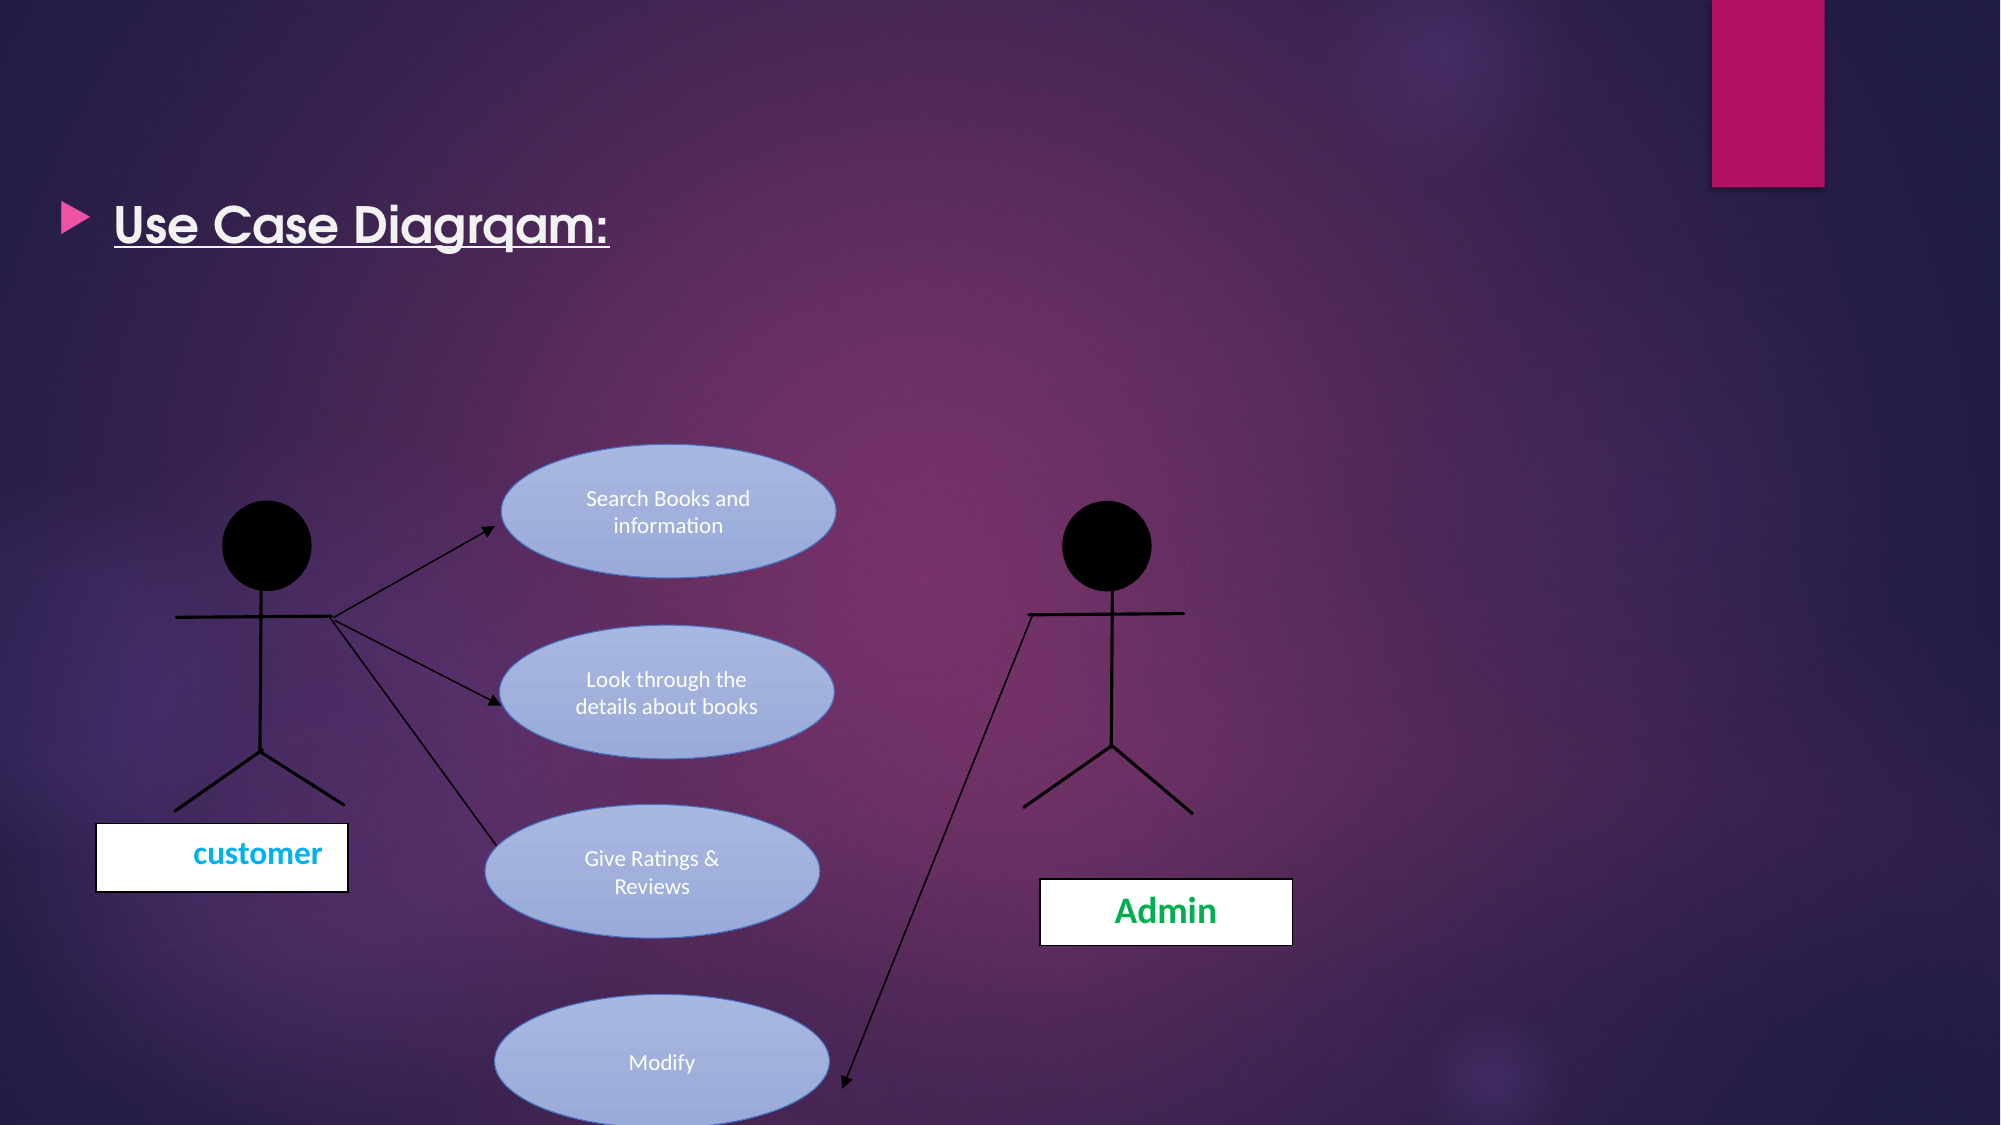

Use Case Diagrqam:

Search Books and information

Look through the details about books
Give Ratings & Reviews
           customer
       Admin
Modify